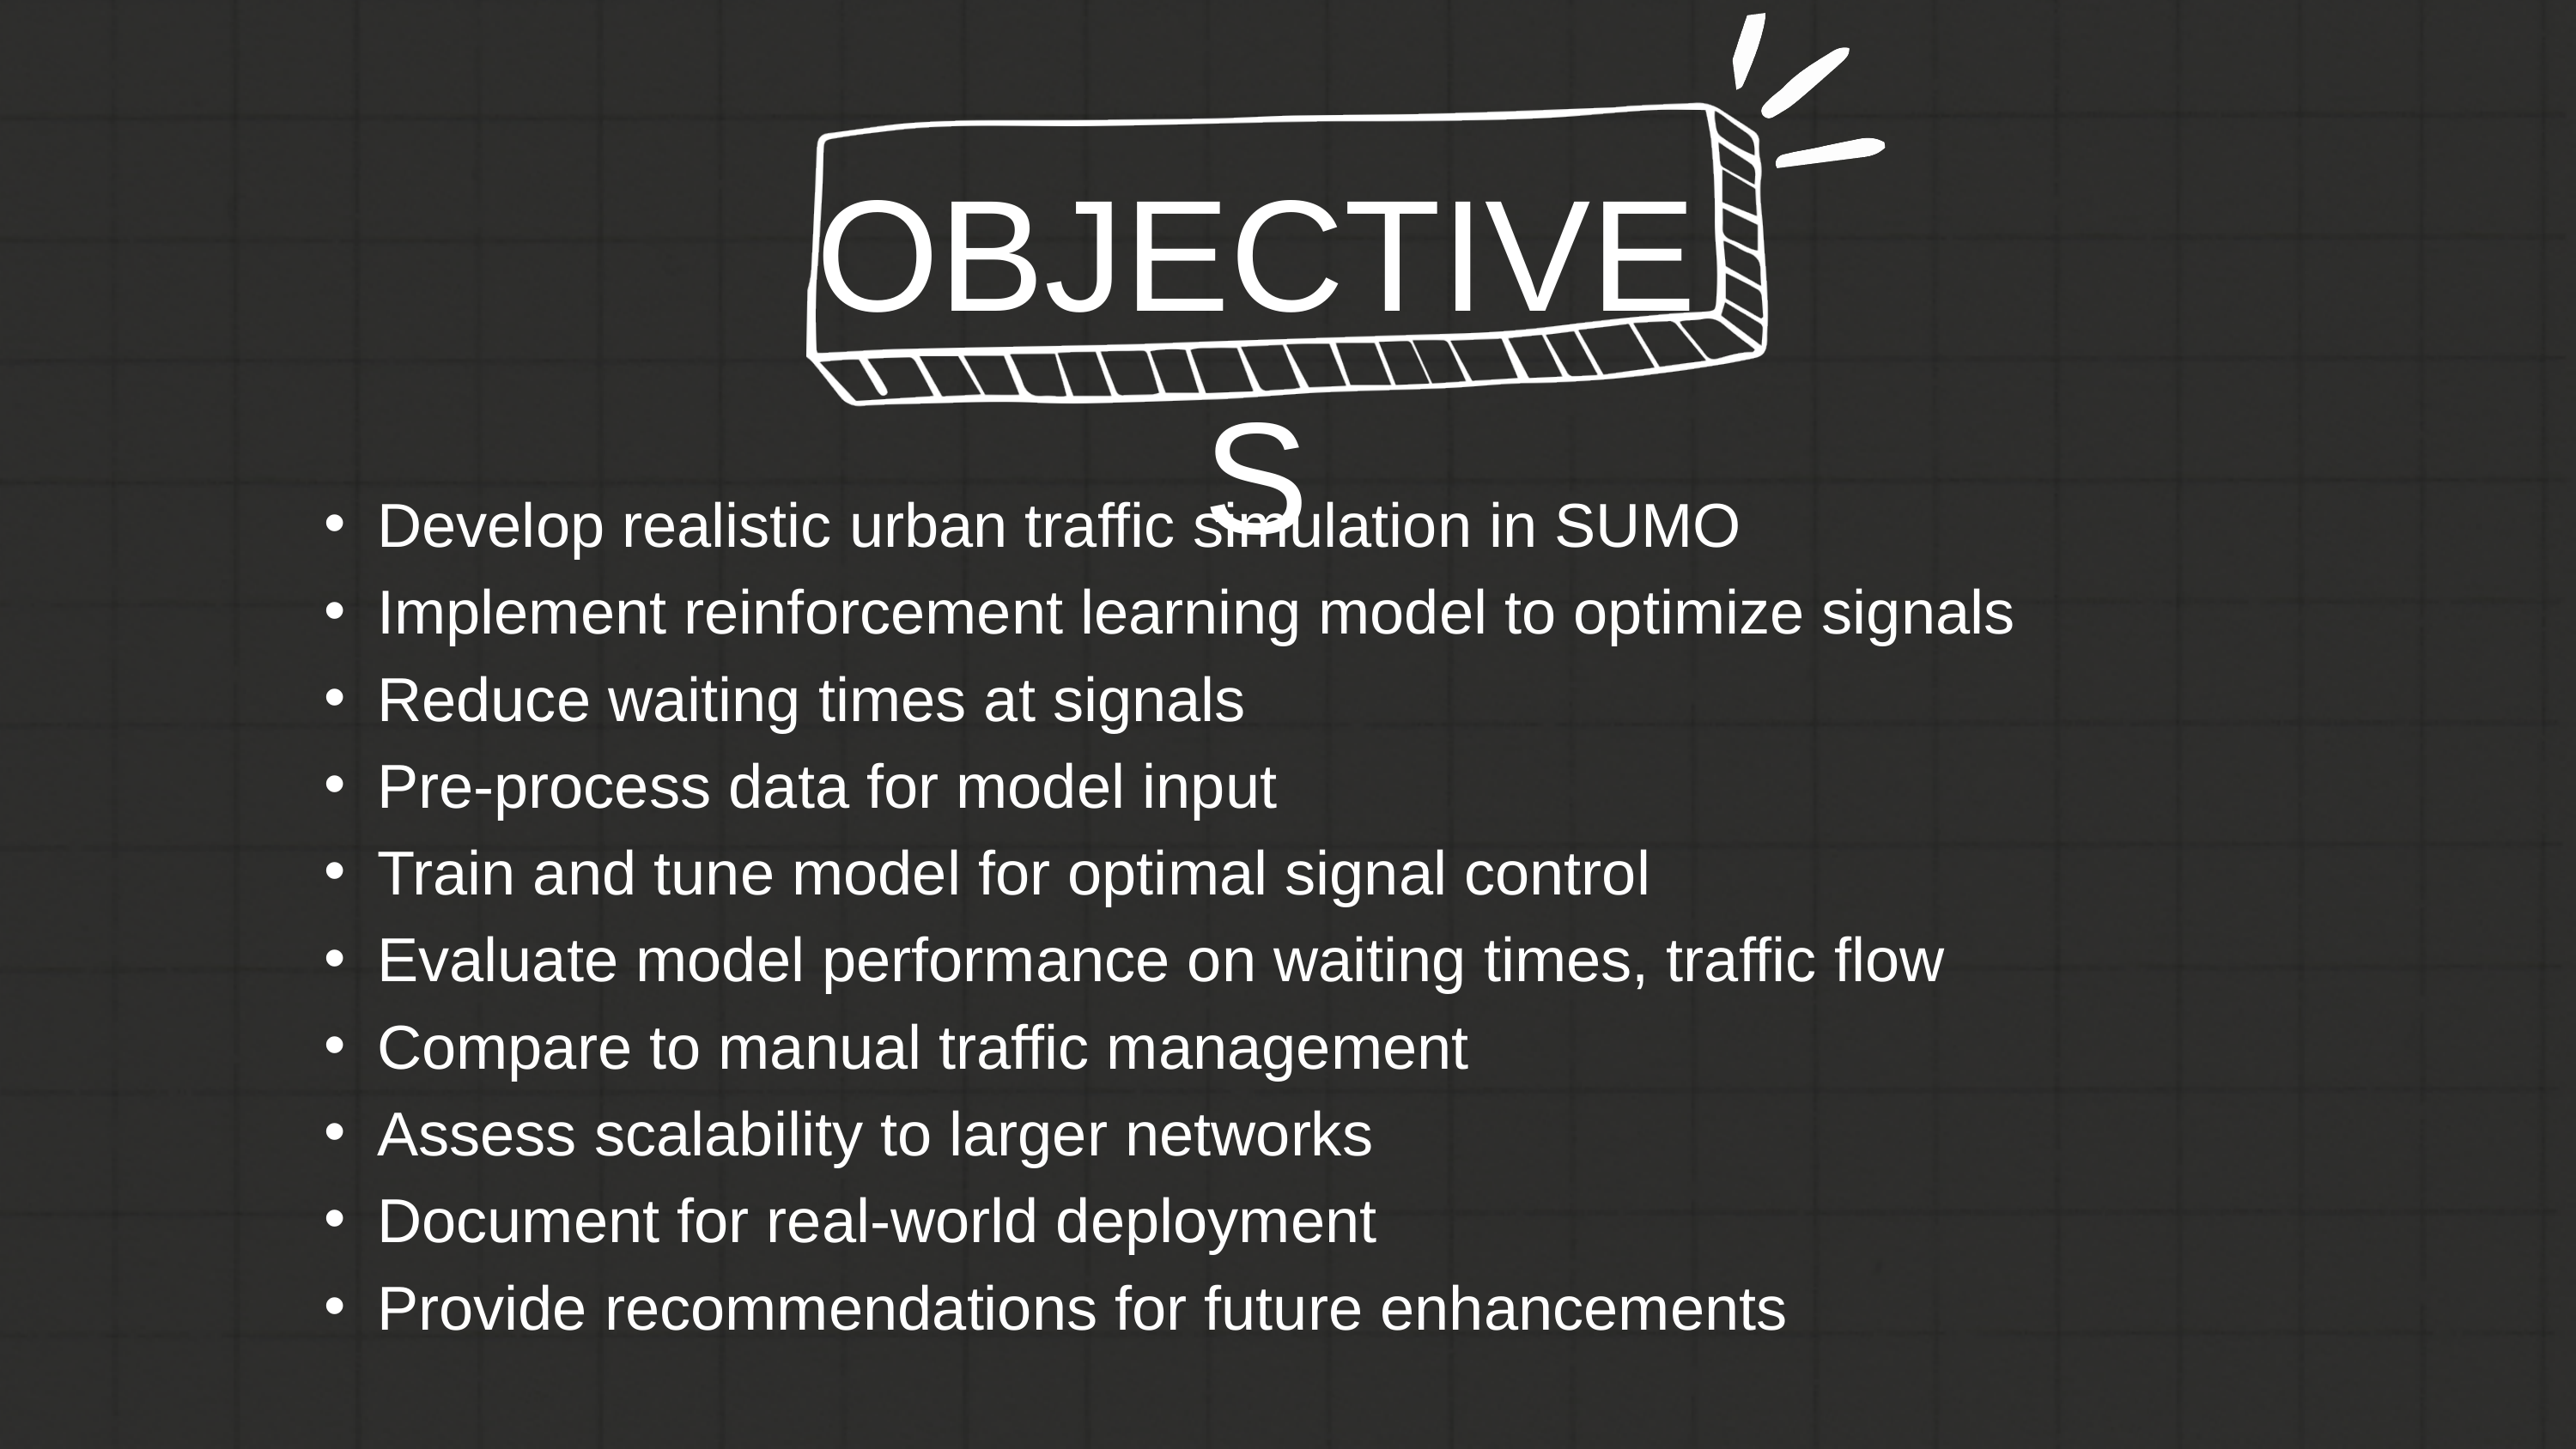

OBJECTIVES
Develop realistic urban traffic simulation in SUMO
Implement reinforcement learning model to optimize signals
Reduce waiting times at signals
Pre-process data for model input
Train and tune model for optimal signal control
Evaluate model performance on waiting times, traffic flow
Compare to manual traffic management
Assess scalability to larger networks
Document for real-world deployment
Provide recommendations for future enhancements